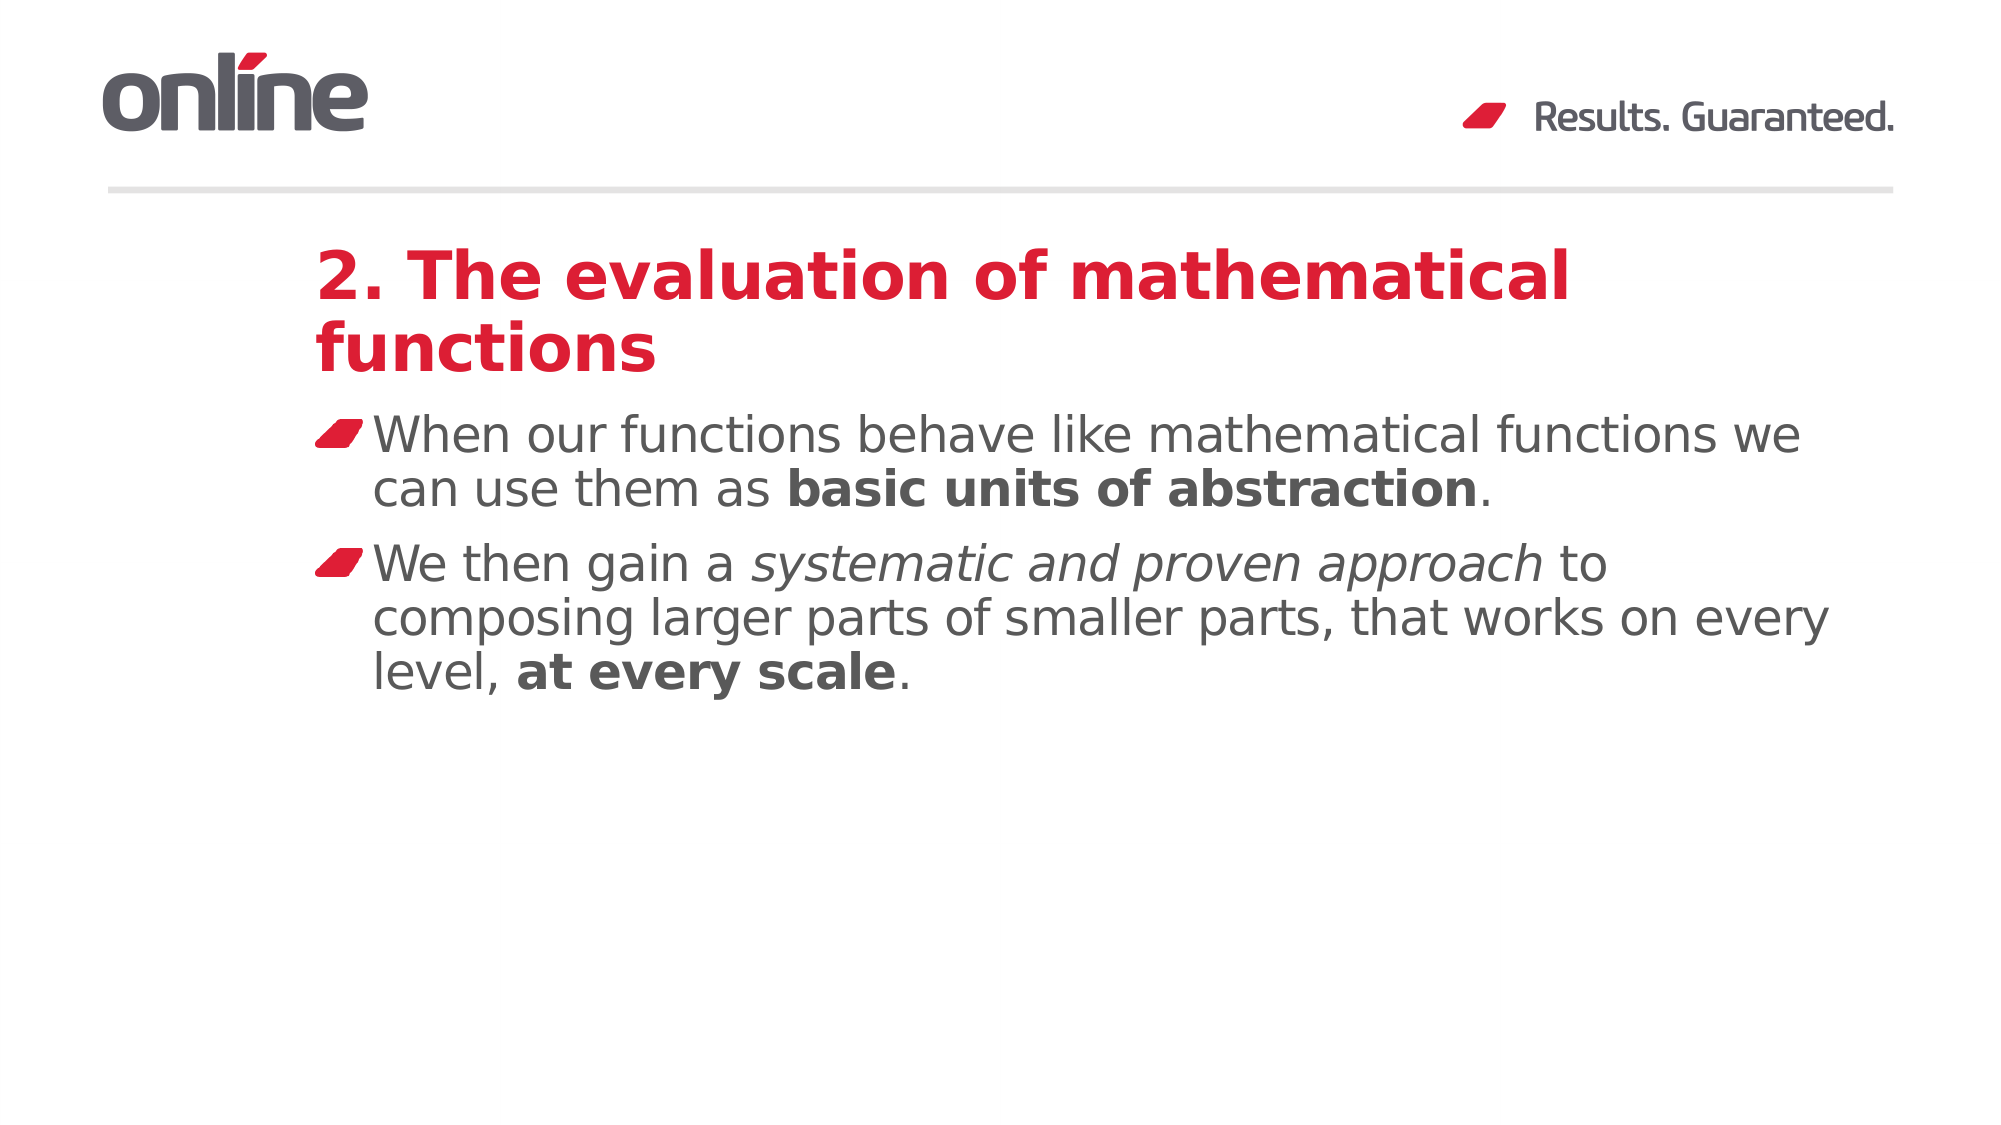

# 2. The evaluation of mathematical functions
When our functions behave like mathematical functions we can use them as basic units of abstraction.
We then gain a systematic and proven approach to composing larger parts of smaller parts, that works on every level, at every scale.